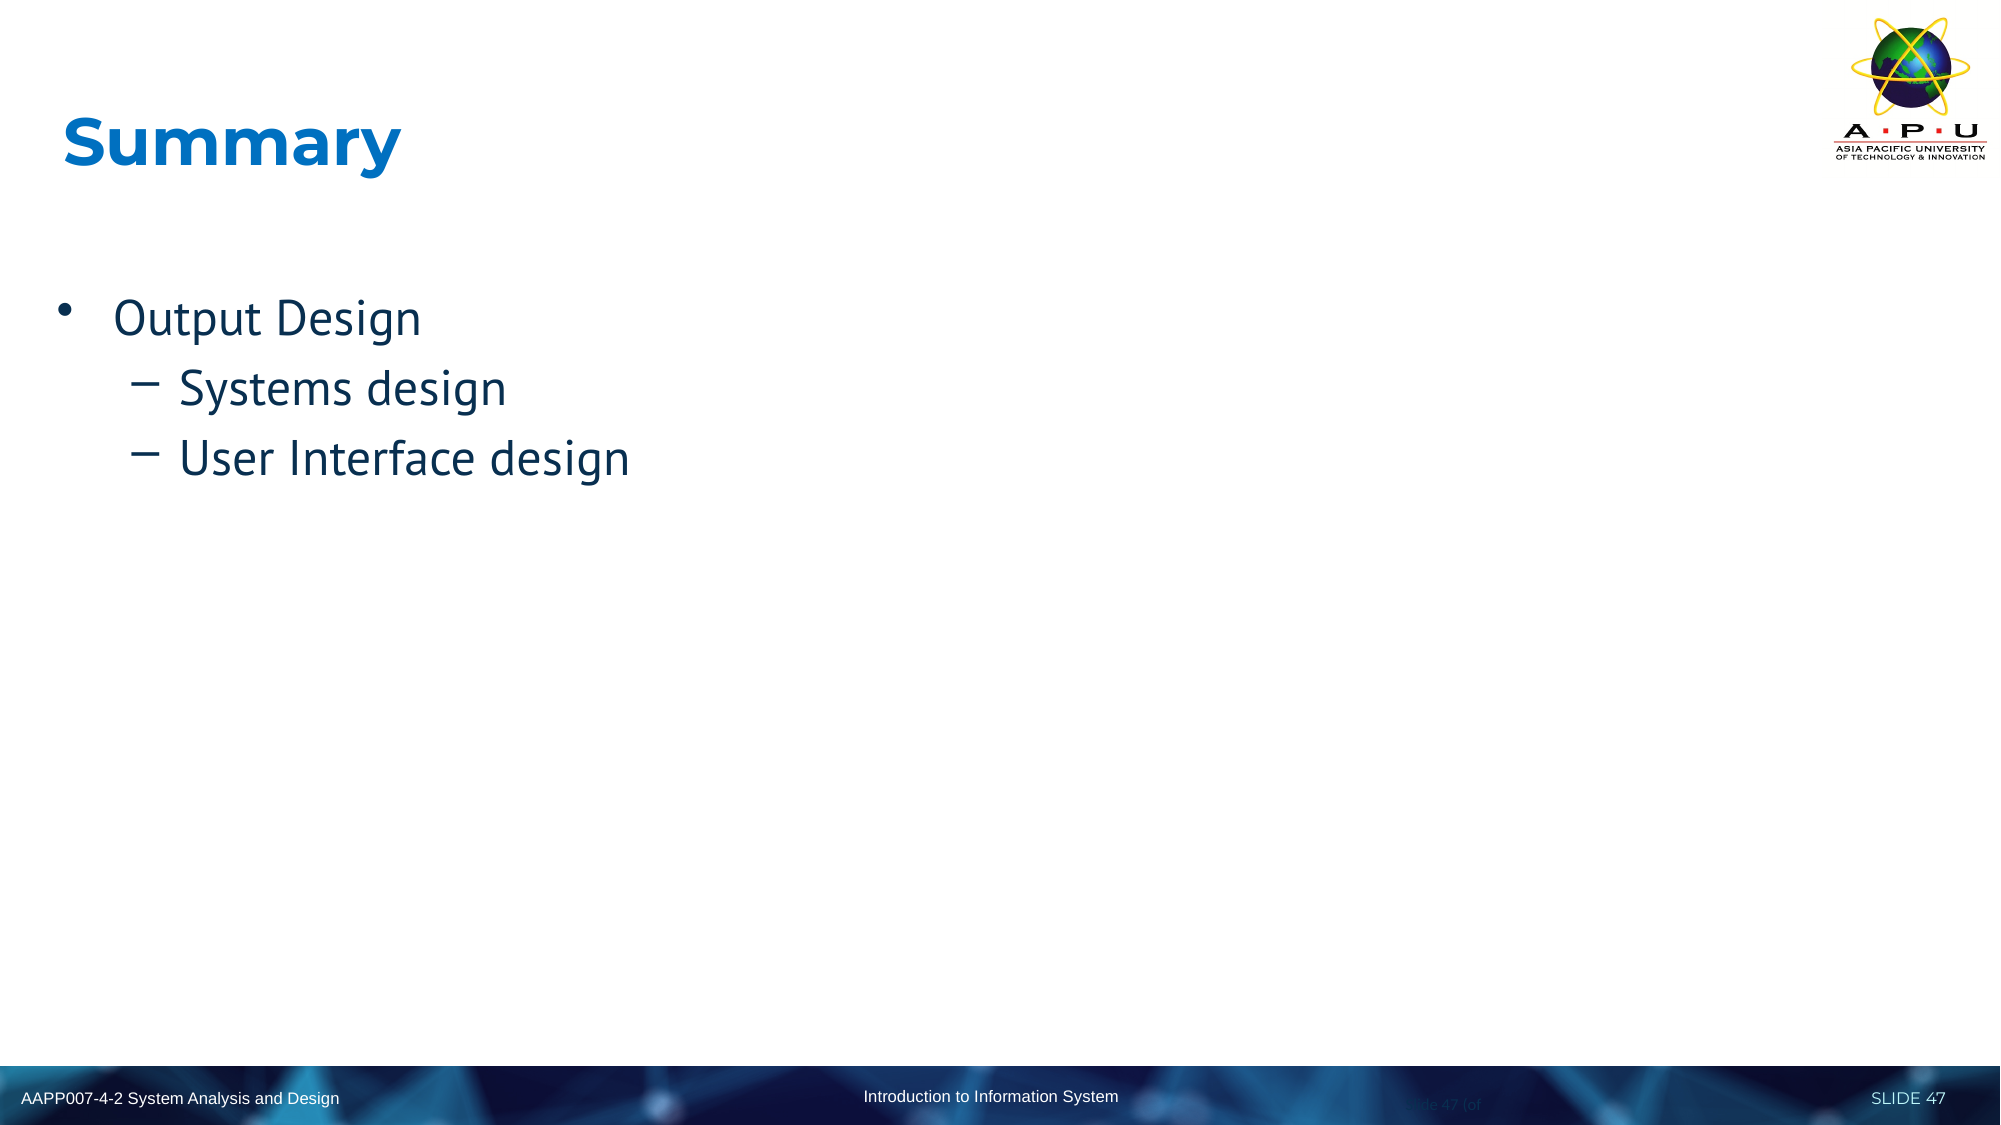

# Summary
Output Design
Systems design
User Interface design
Slide 47 (of